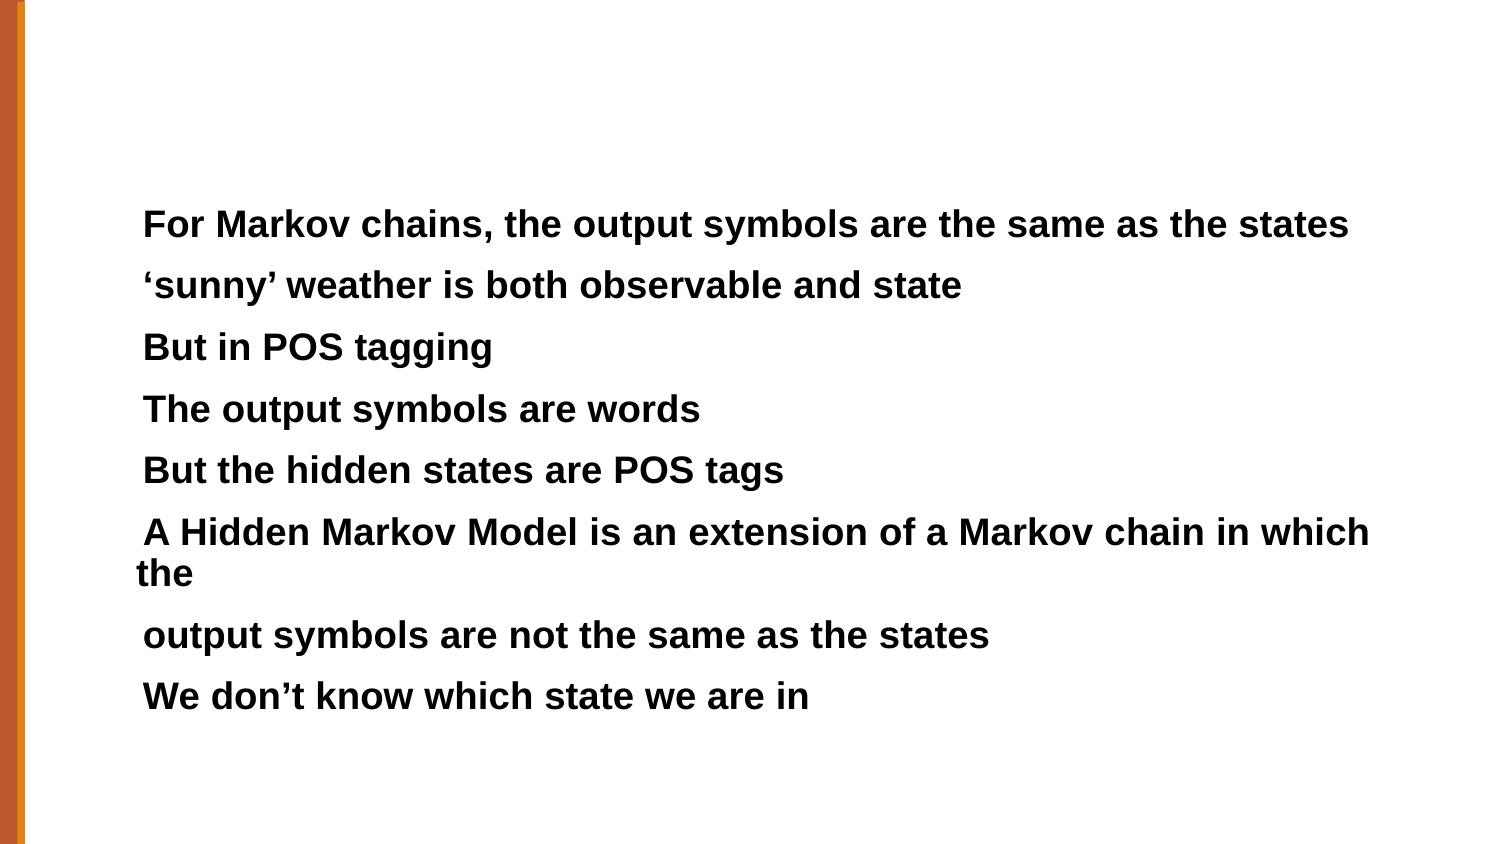

#
For Markov chains, the output symbols are the same as the states
‘sunny’ weather is both observable and state
But in POS tagging
The output symbols are words
But the hidden states are POS tags
A Hidden Markov Model is an extension of a Markov chain in which the
output symbols are not the same as the states
We don’t know which state we are in